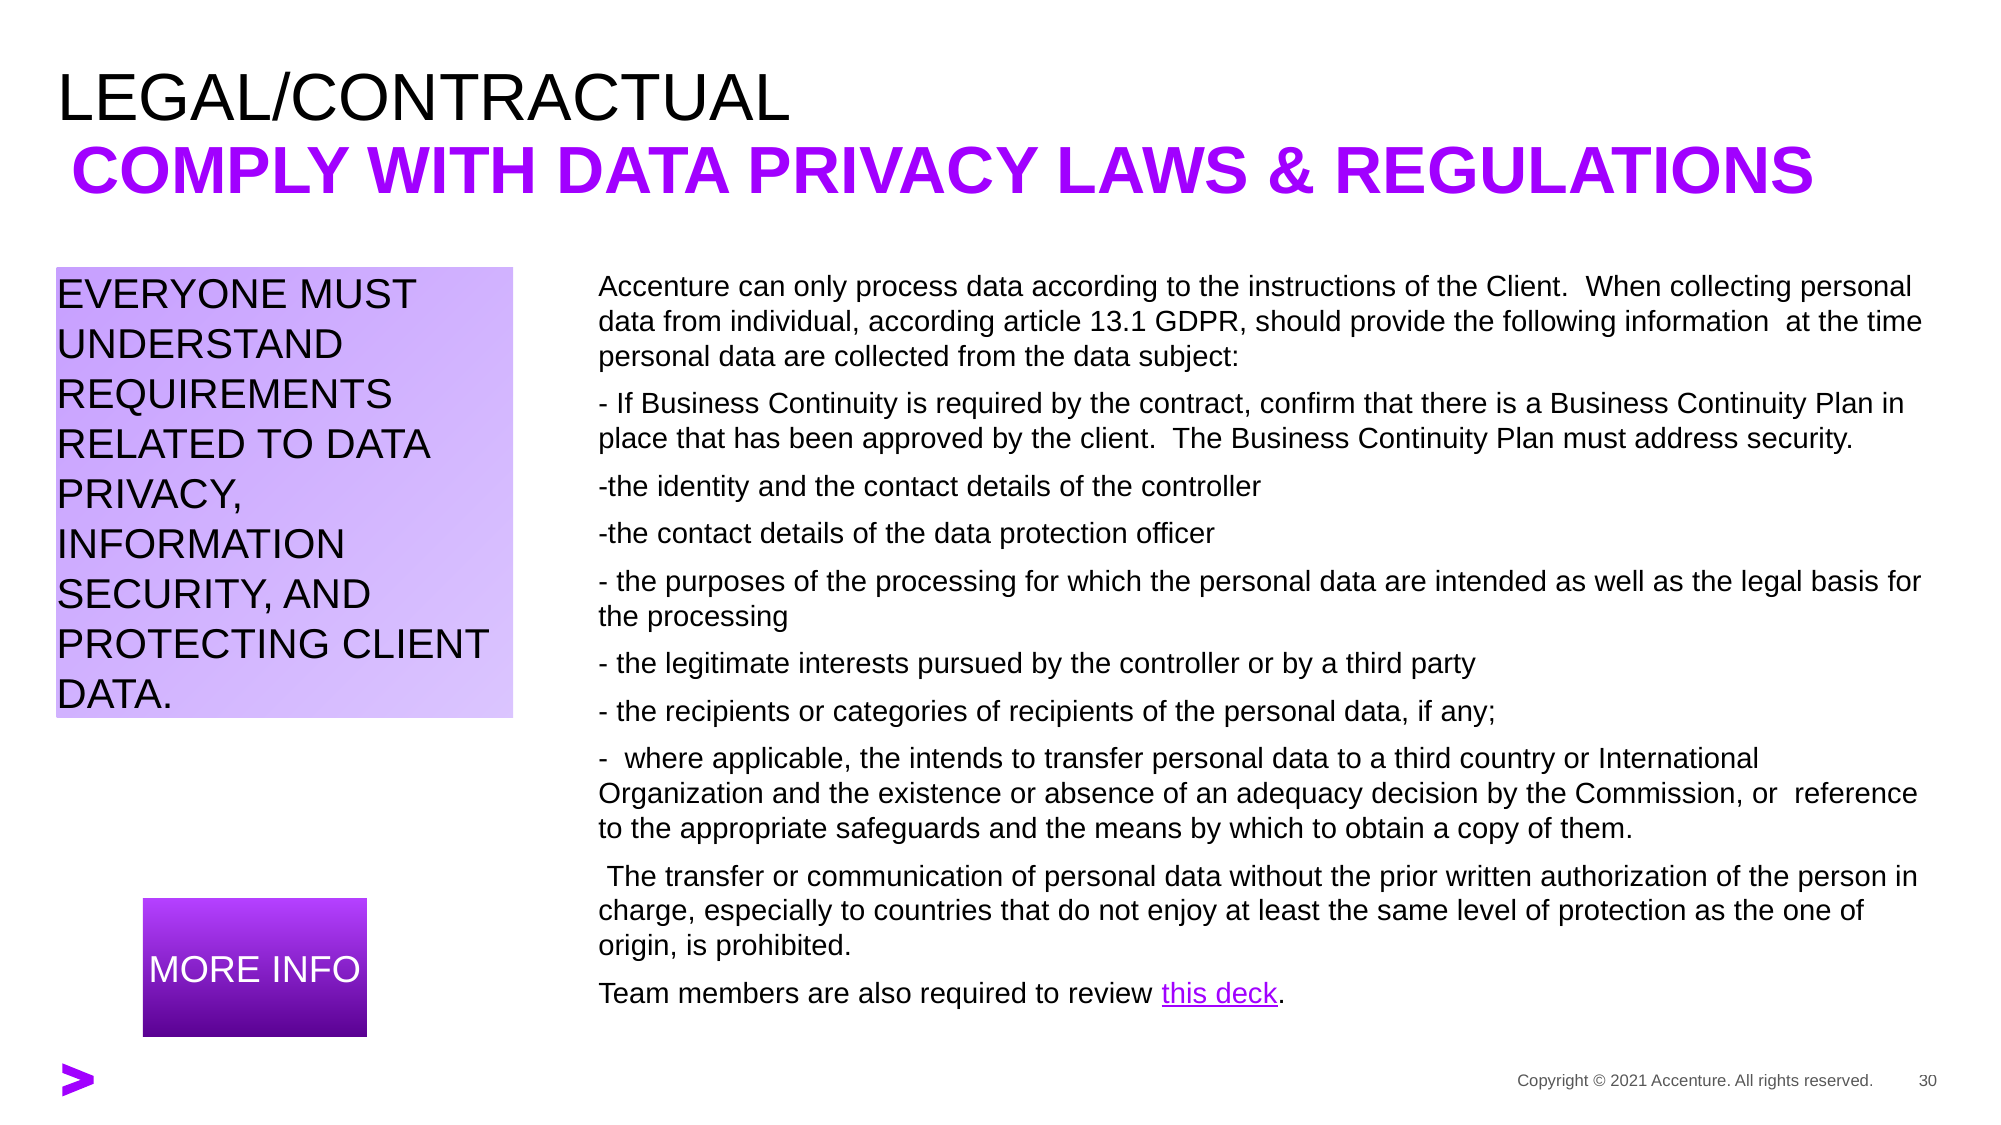

# LEGAL/CONTRACTUAL
COMPLY WITH DATA PRIVACY LAWS & REGULATIONS
EVERYONE MUST UNDERSTAND REQUIREMENTS RELATED TO DATA PRIVACY, INFORMATION SECURITY, AND PROTECTING CLIENT DATA.
Accenture can only process data according to the instructions of the Client.  When collecting personal data from individual, according article 13.1 GDPR, should provide the following information  at the time personal data are collected from the data subject:
- If Business Continuity is required by the contract, confirm that there is a Business Continuity Plan in place that has been approved by the client.  The Business Continuity Plan must address security.
-the identity and the contact details of the controller
-the contact details of the data protection officer
- the purposes of the processing for which the personal data are intended as well as the legal basis for the processing
- the legitimate interests pursued by the controller or by a third party
- the recipients or categories of recipients of the personal data, if any;
-  where applicable, the intends to transfer personal data to a third country or International Organization and the existence or absence of an adequacy decision by the Commission, or  reference to the appropriate safeguards and the means by which to obtain a copy of them.
 The transfer or communication of personal data without the prior written authorization of the person in charge, especially to countries that do not enjoy at least the same level of protection as the one of origin, is prohibited.
Team members are also required to review this deck.

MORE INFO
Copyright © 2021 Accenture. All rights reserved.
30